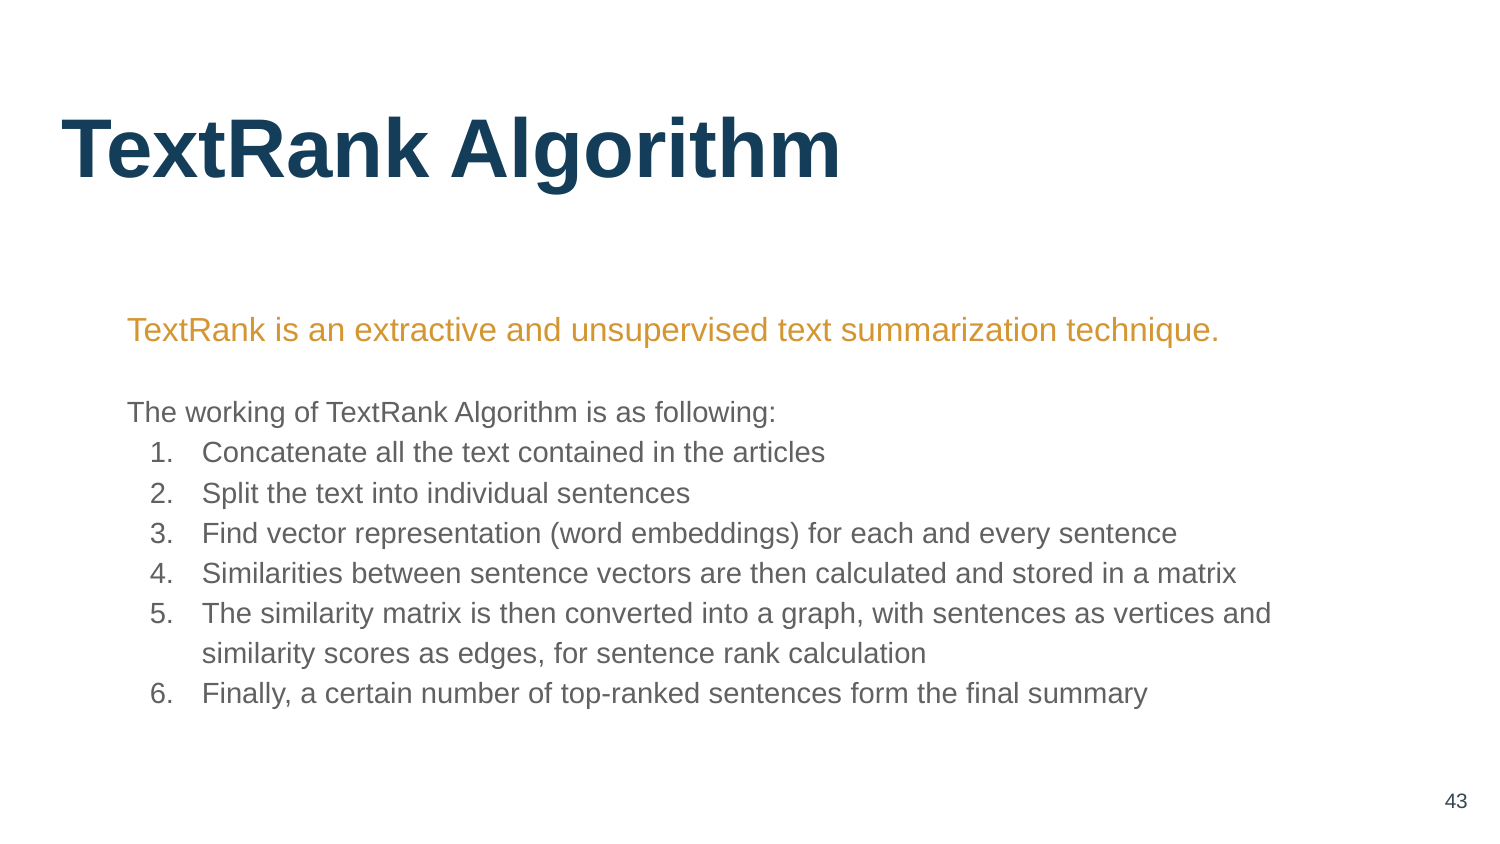

# TextRank Algorithm
TextRank is an extractive and unsupervised text summarization technique.

The working of TextRank Algorithm is as following:
Concatenate all the text contained in the articles
Split the text into individual sentences
Find vector representation (word embeddings) for each and every sentence
Similarities between sentence vectors are then calculated and stored in a matrix
The similarity matrix is then converted into a graph, with sentences as vertices and similarity scores as edges, for sentence rank calculation
Finally, a certain number of top-ranked sentences form the final summary
43